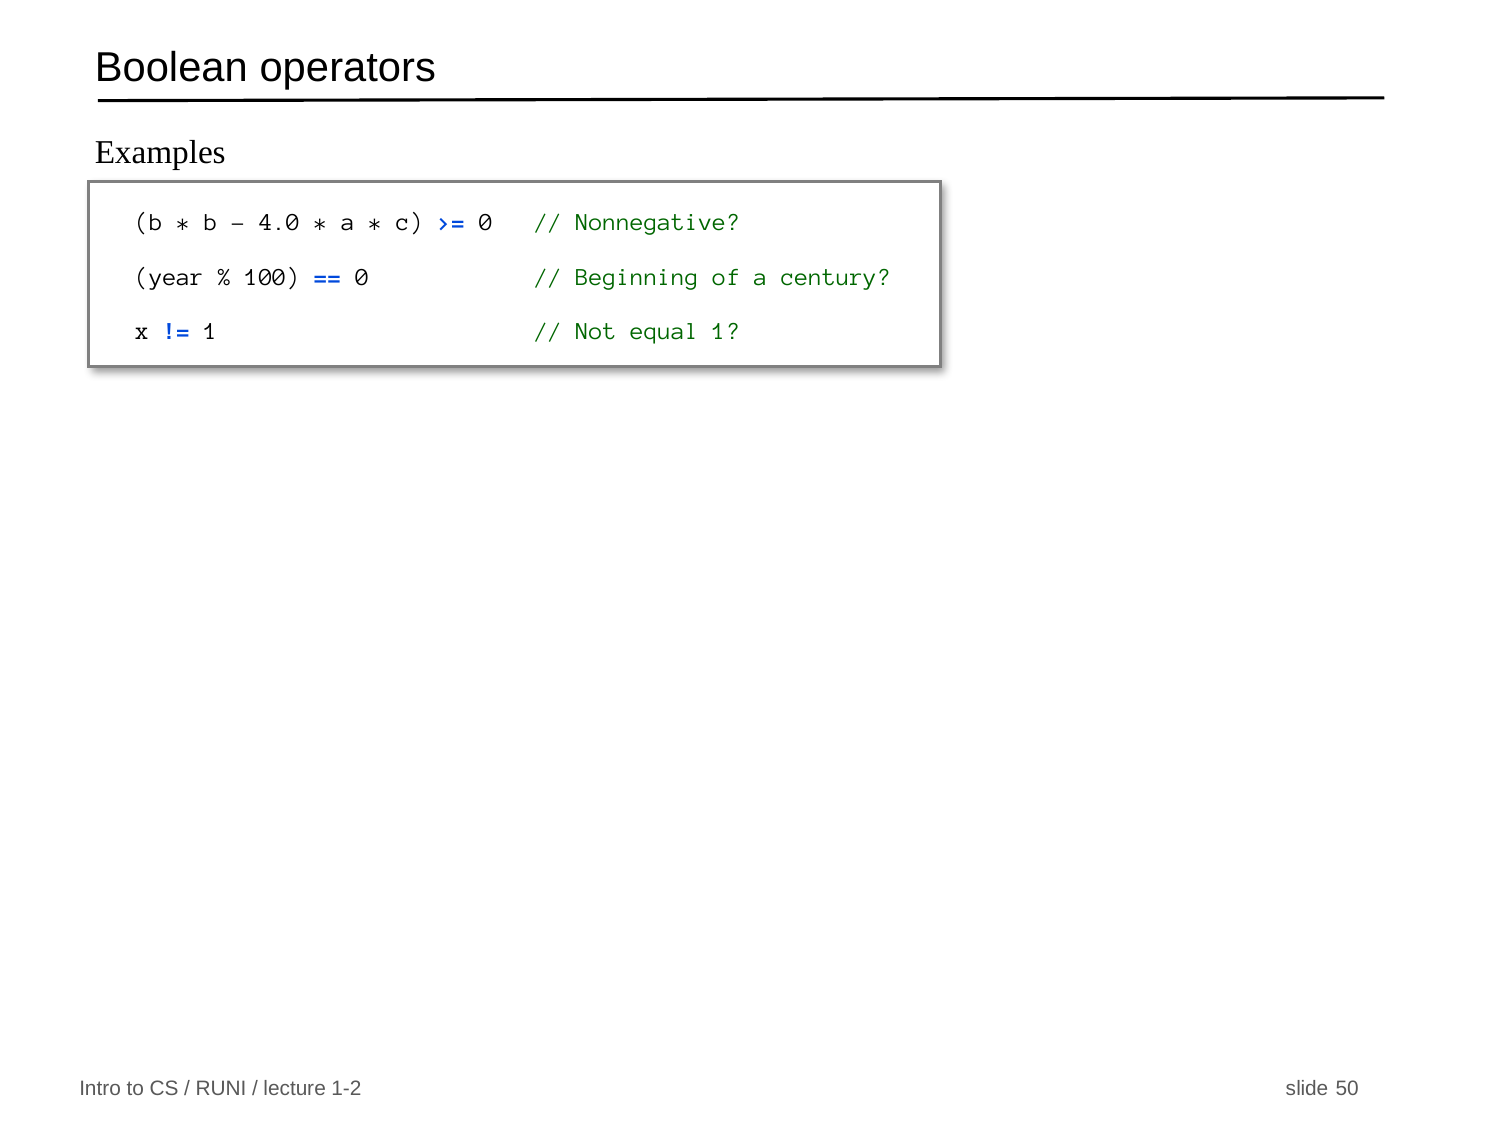

# Boolean operators
Examples
(b * b – 4.0 * a * c) >= 0   // Nonnegative?
(year % 100) == 0            // Beginning of a century?
x != 1                       // Not equal 1?